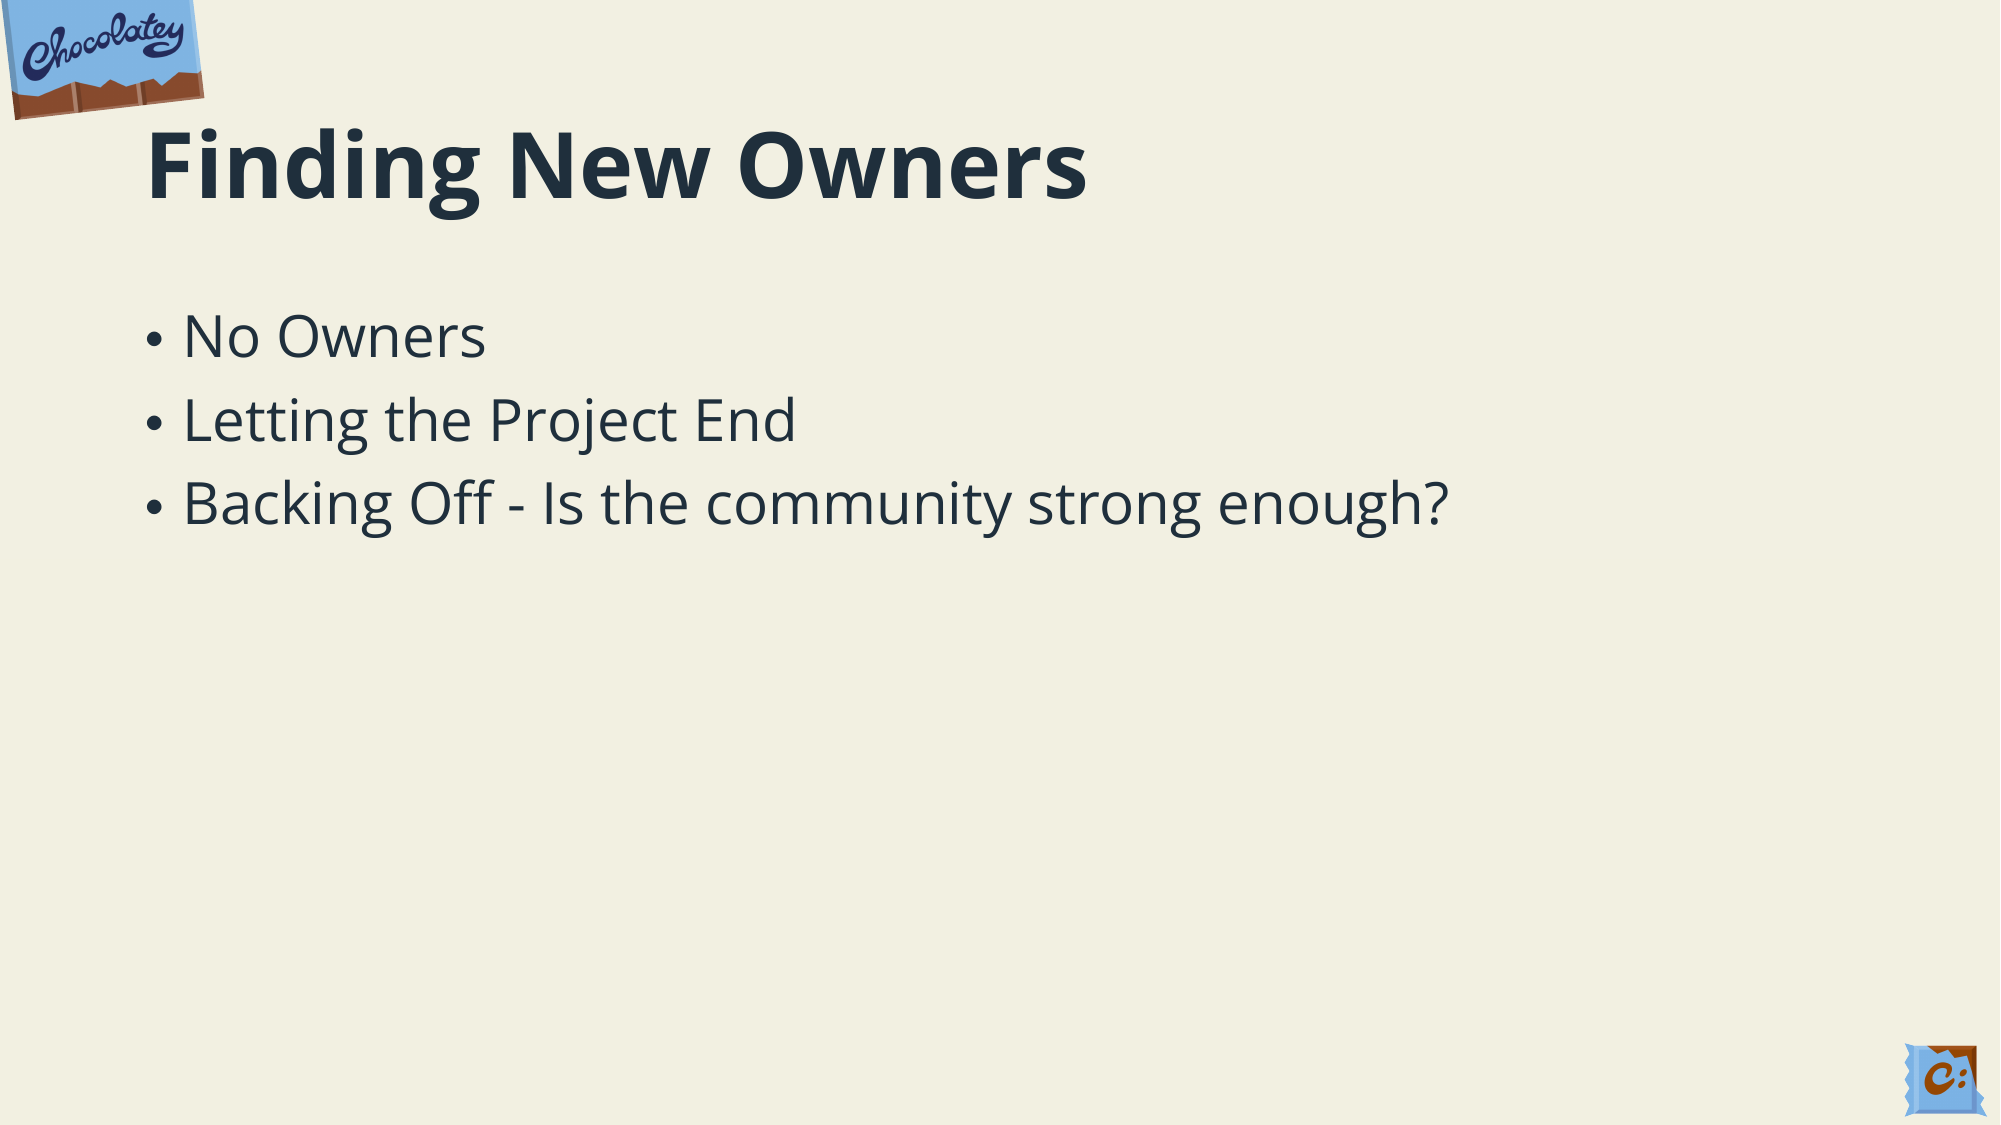

# Finding New Owners
No Owners
Letting the Project End
Backing Off - Is the community strong enough?